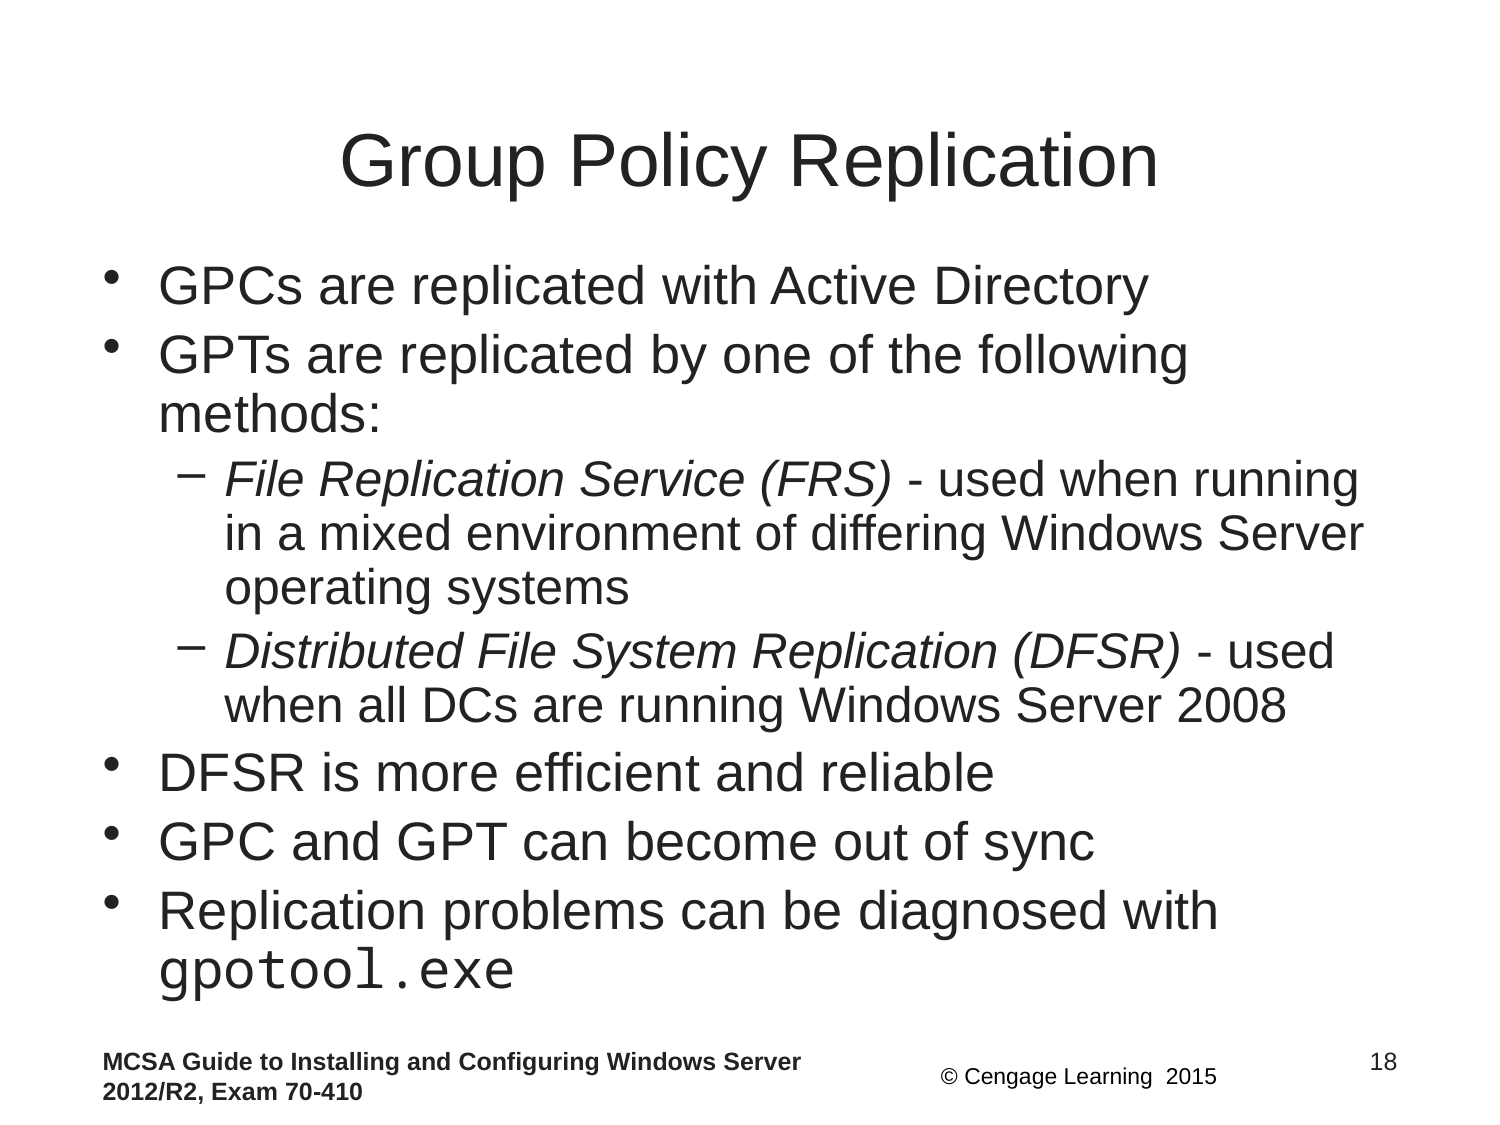

# Group Policy Replication
GPCs are replicated with Active Directory
GPTs are replicated by one of the following methods:
File Replication Service (FRS) - used when running in a mixed environment of differing Windows Server operating systems
Distributed File System Replication (DFSR) - used when all DCs are running Windows Server 2008
DFSR is more efficient and reliable
GPC and GPT can become out of sync
Replication problems can be diagnosed with gpotool.exe

MCSA Guide to Installing and Configuring Windows Server 2012/R2, Exam 70-410
18